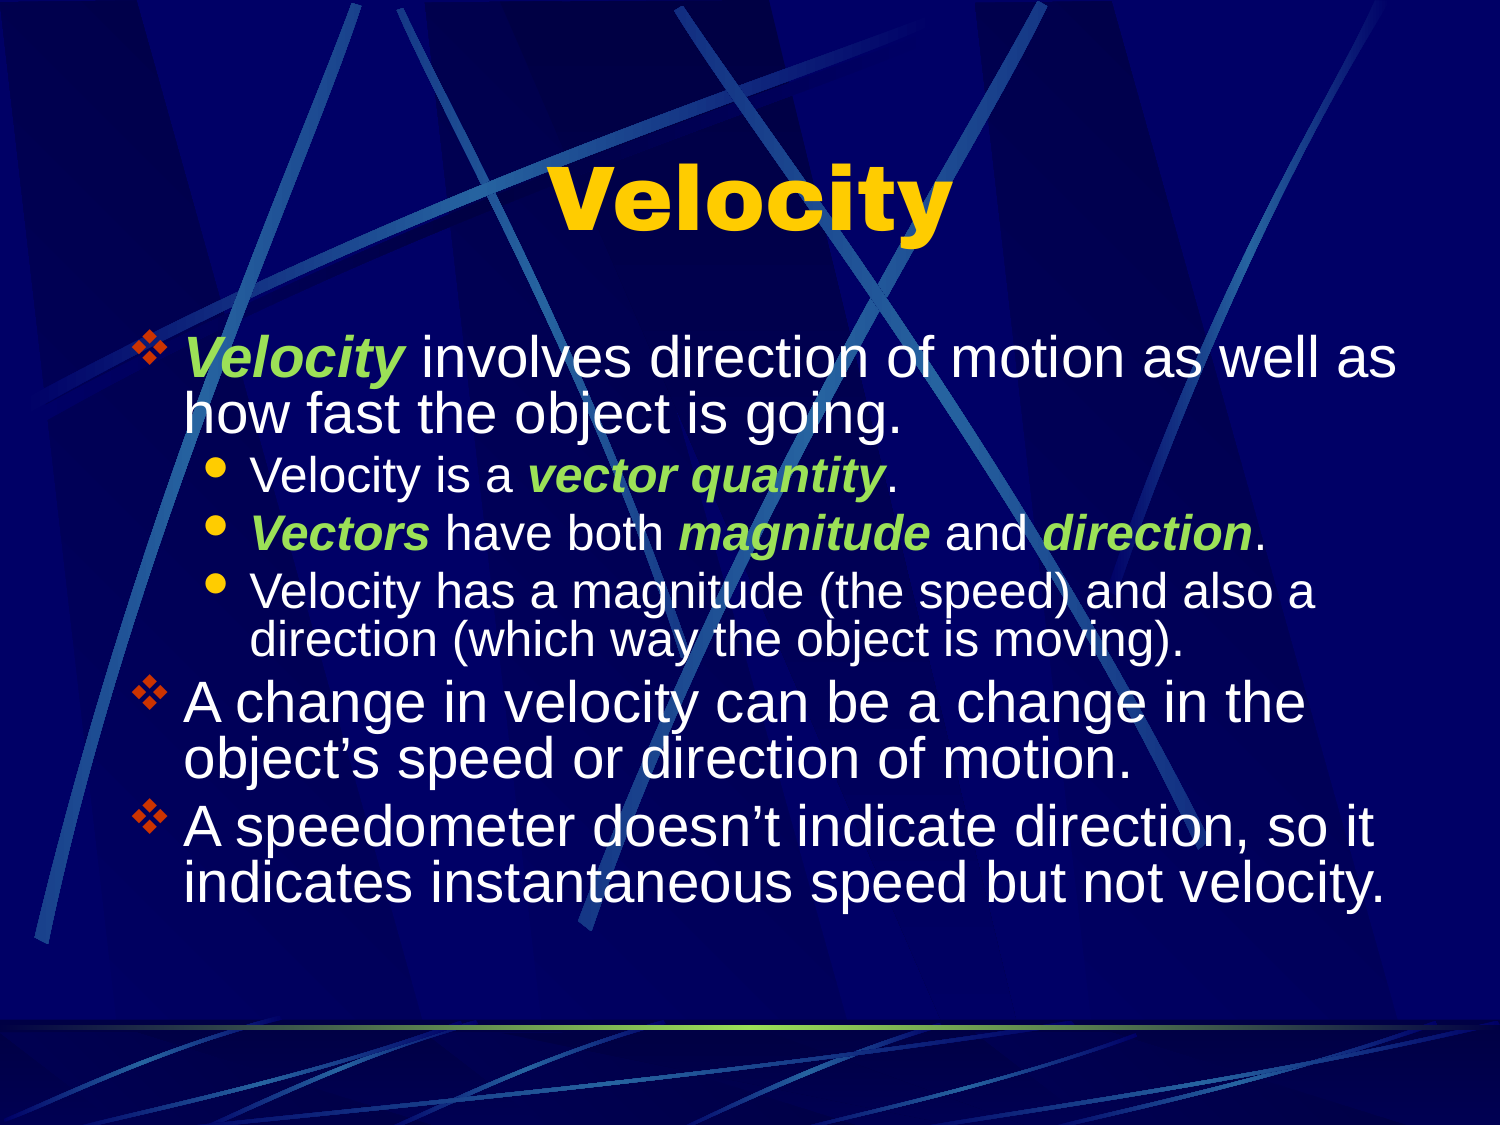

# Velocity
Velocity involves direction of motion as well as how fast the object is going.
Velocity is a vector quantity.
Vectors have both magnitude and direction.
Velocity has a magnitude (the speed) and also a direction (which way the object is moving).
A change in velocity can be a change in the object’s speed or direction of motion.
A speedometer doesn’t indicate direction, so it indicates instantaneous speed but not velocity.